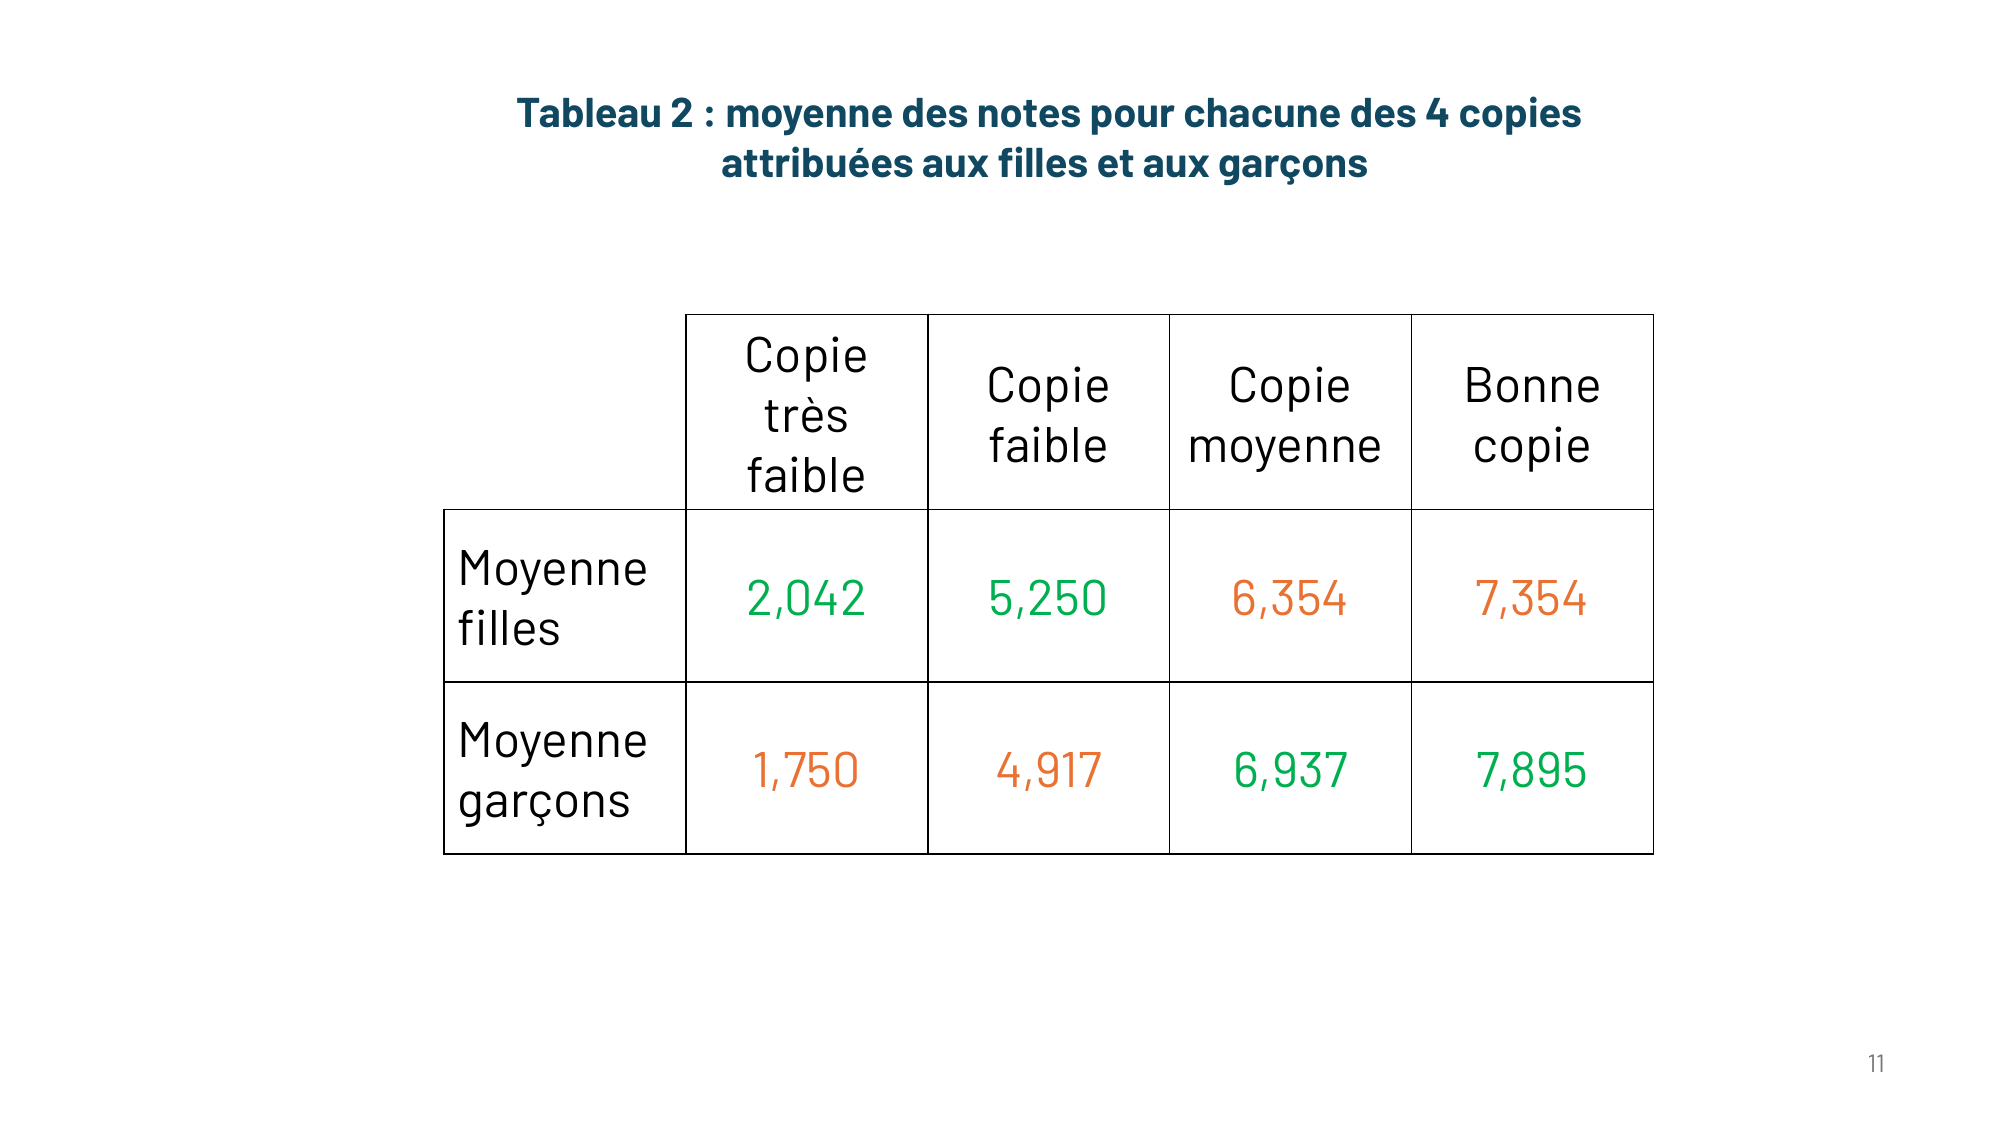

Tableau 2 : moyenne des notes pour chacune des 4 copies attribuées aux filles et aux garçons
|  | Copie très faible | Copie faible | Copie moyenne | Bonne copie |
| --- | --- | --- | --- | --- |
| Moyenne filles | 2,042 | 5,250 | 6,354 | 7,354 |
| Moyenne garçons | 1,750 | 4,917 | 6,937 | 7,895 |

11